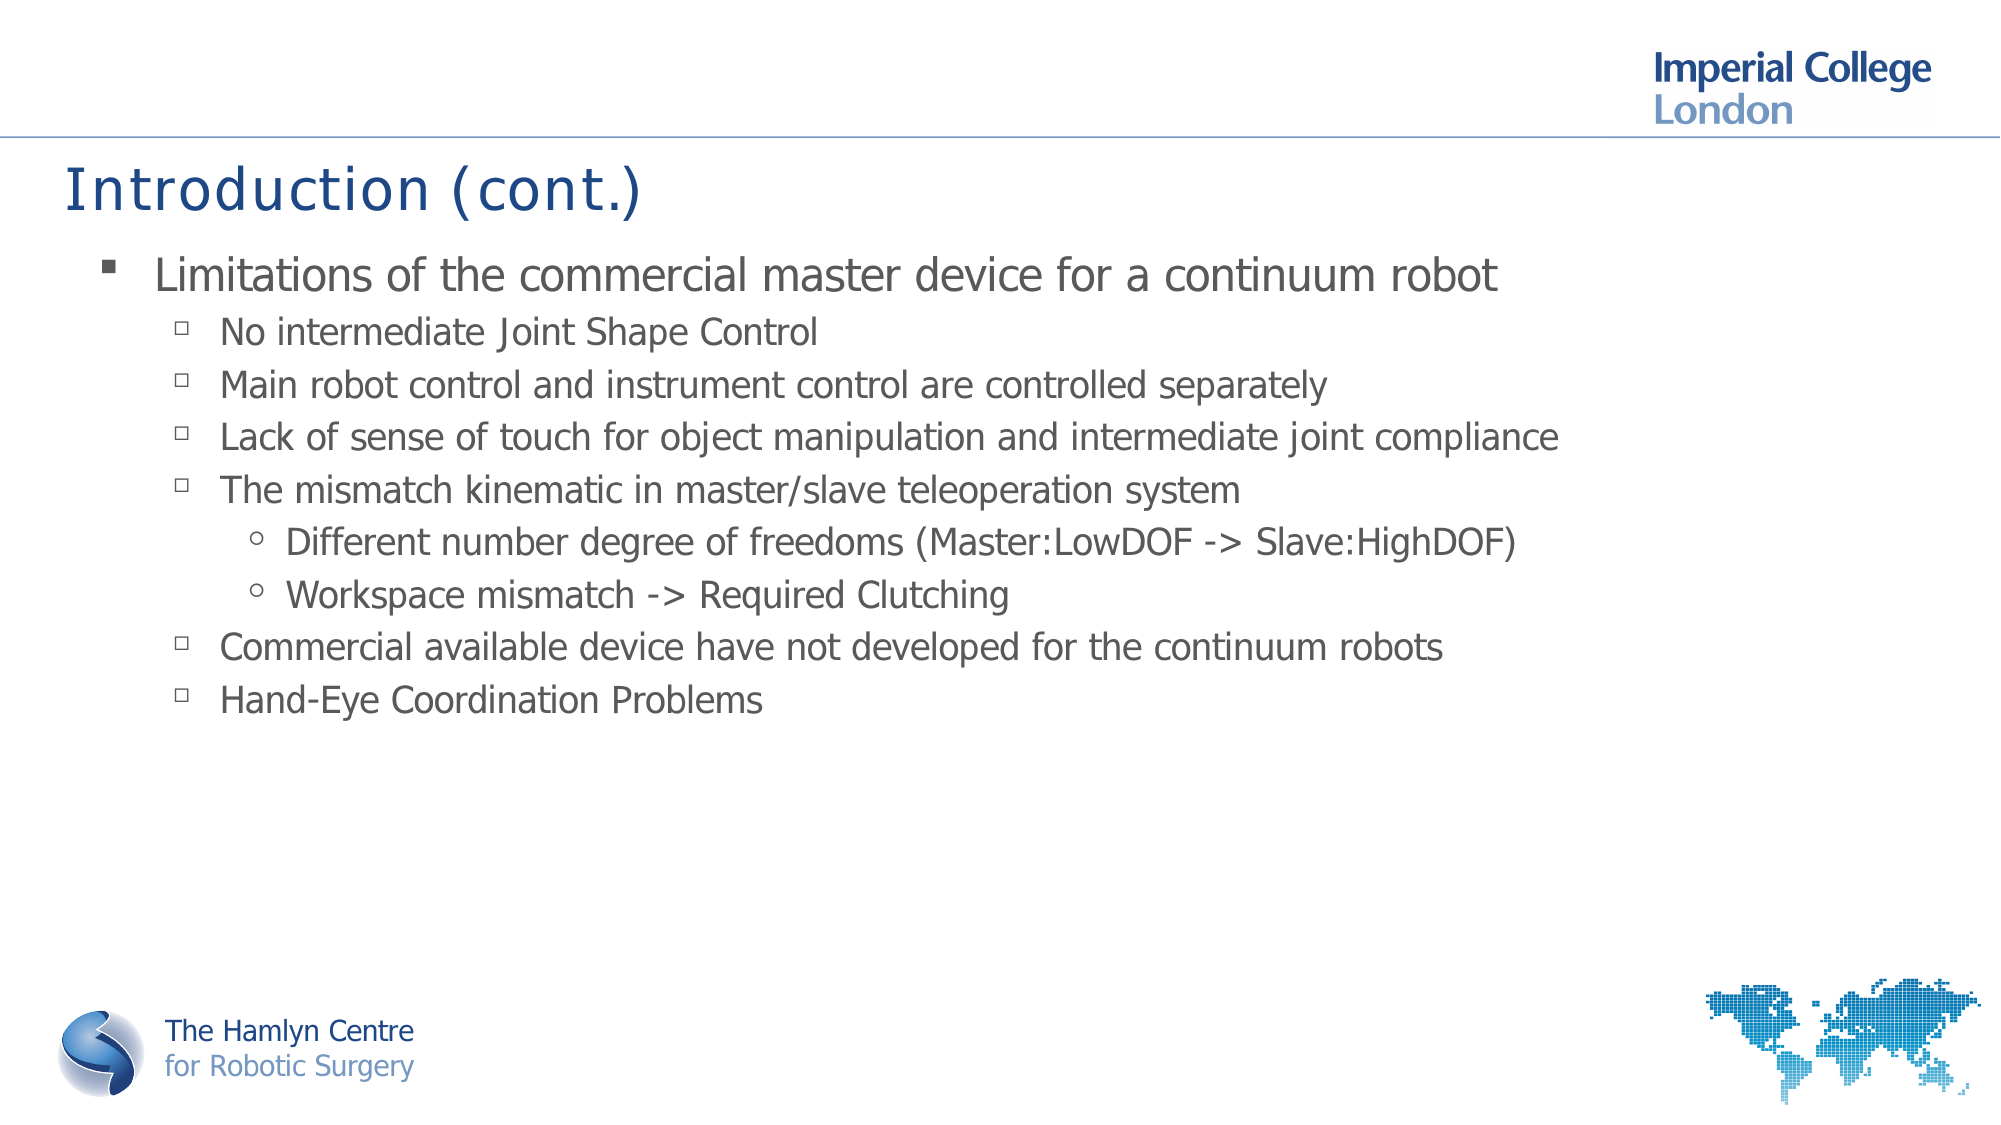

# Introduction (cont.)
Limitations of the commercial master device for a continuum robot
No intermediate Joint Shape Control
Main robot control and instrument control are controlled separately
Lack of sense of touch for object manipulation and intermediate joint compliance
The mismatch kinematic in master/slave teleoperation system
Different number degree of freedoms (Master:LowDOF -> Slave:HighDOF)
Workspace mismatch -> Required Clutching
Commercial available device have not developed for the continuum robots
Hand-Eye Coordination Problems